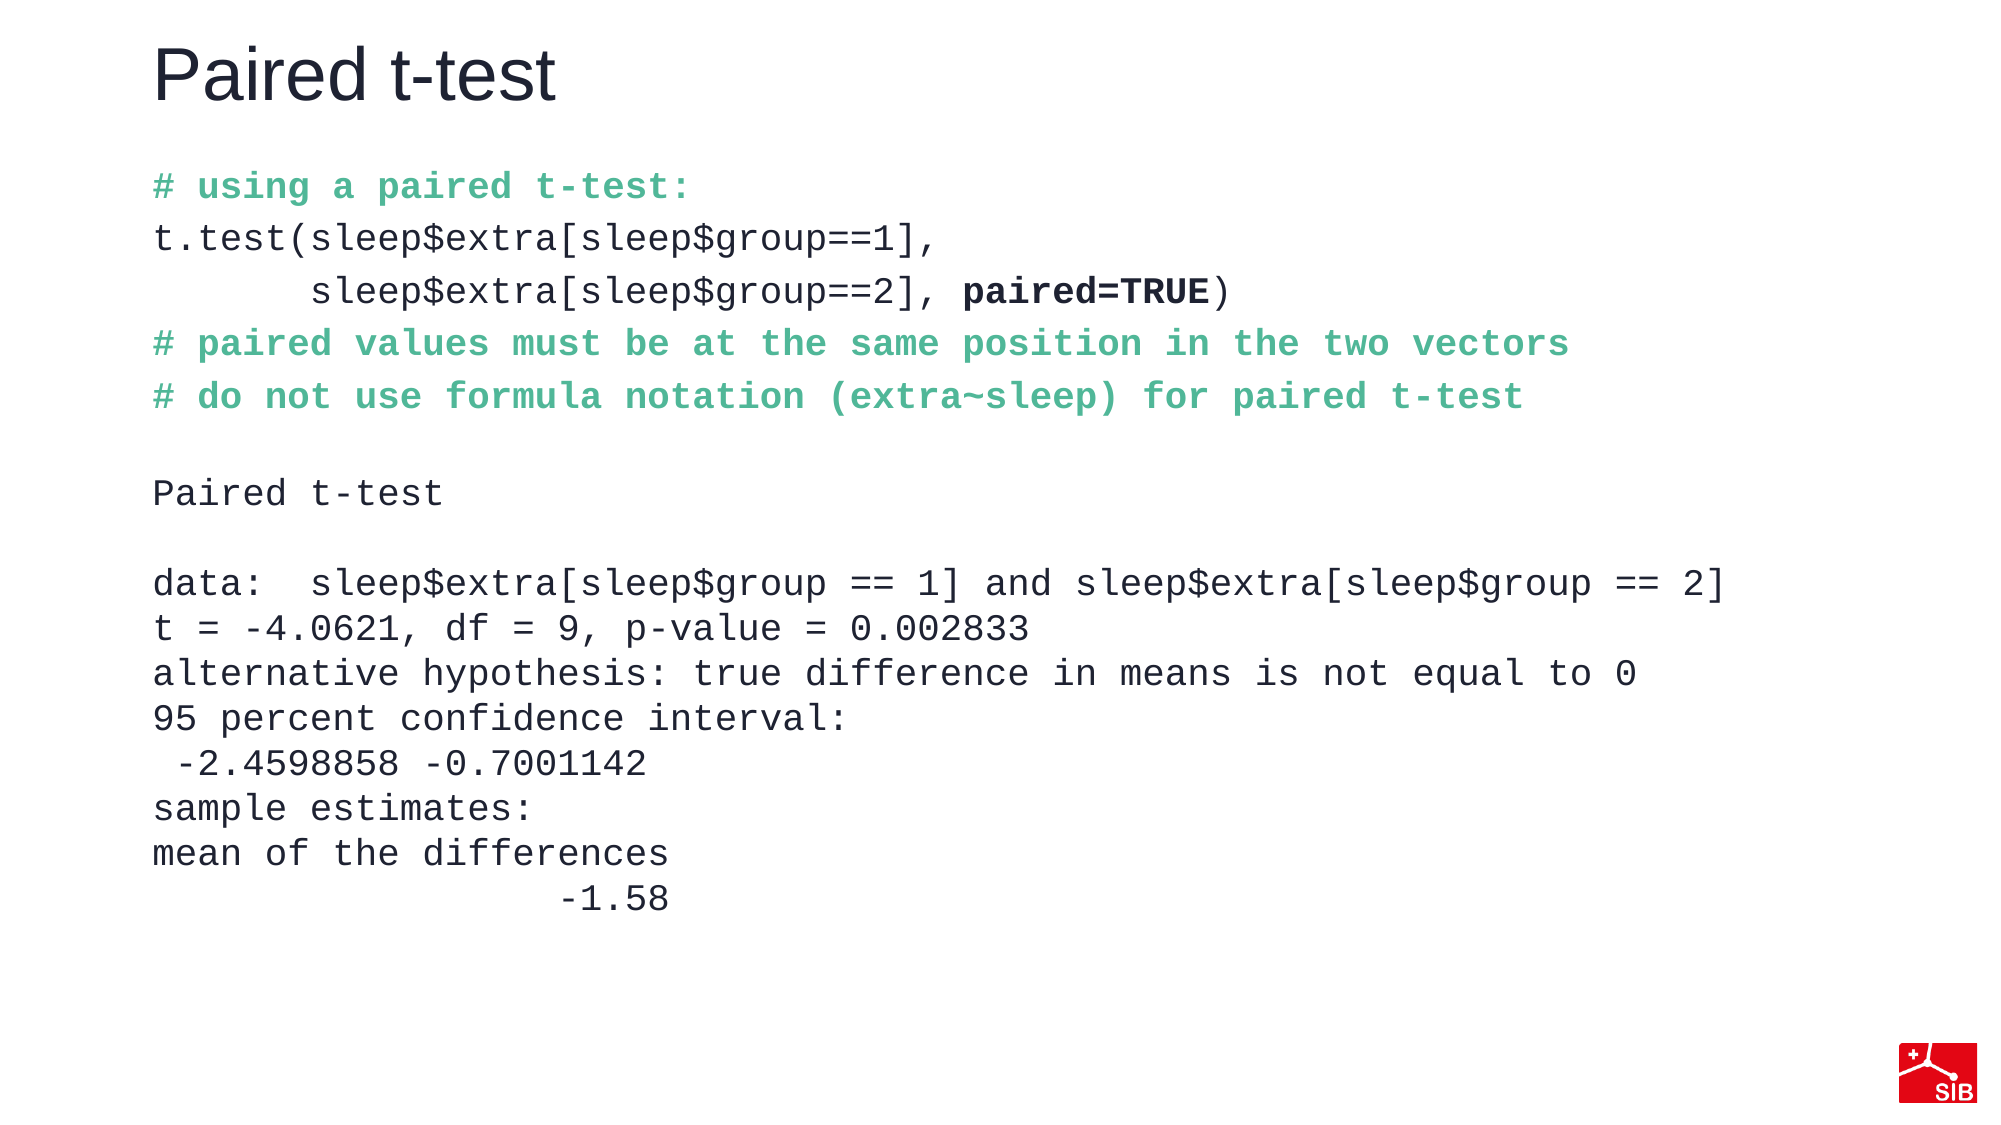

# Paired t-test
# using a paired t-test:
t.test(sleep$extra[sleep$group==1],
       sleep$extra[sleep$group==2], paired=TRUE)
# paired values must be at the same position in the two vectors
# do not use formula notation (extra~sleep) for paired t-test

Paired t-test

data:  sleep$extra[sleep$group == 1] and sleep$extra[sleep$group == 2]
t = -4.0621, df = 9, p-value = 0.002833
alternative hypothesis: true difference in means is not equal to 0
95 percent confidence interval:
 -2.4598858 -0.7001142
sample estimates:
mean of the differences
                  -1.58